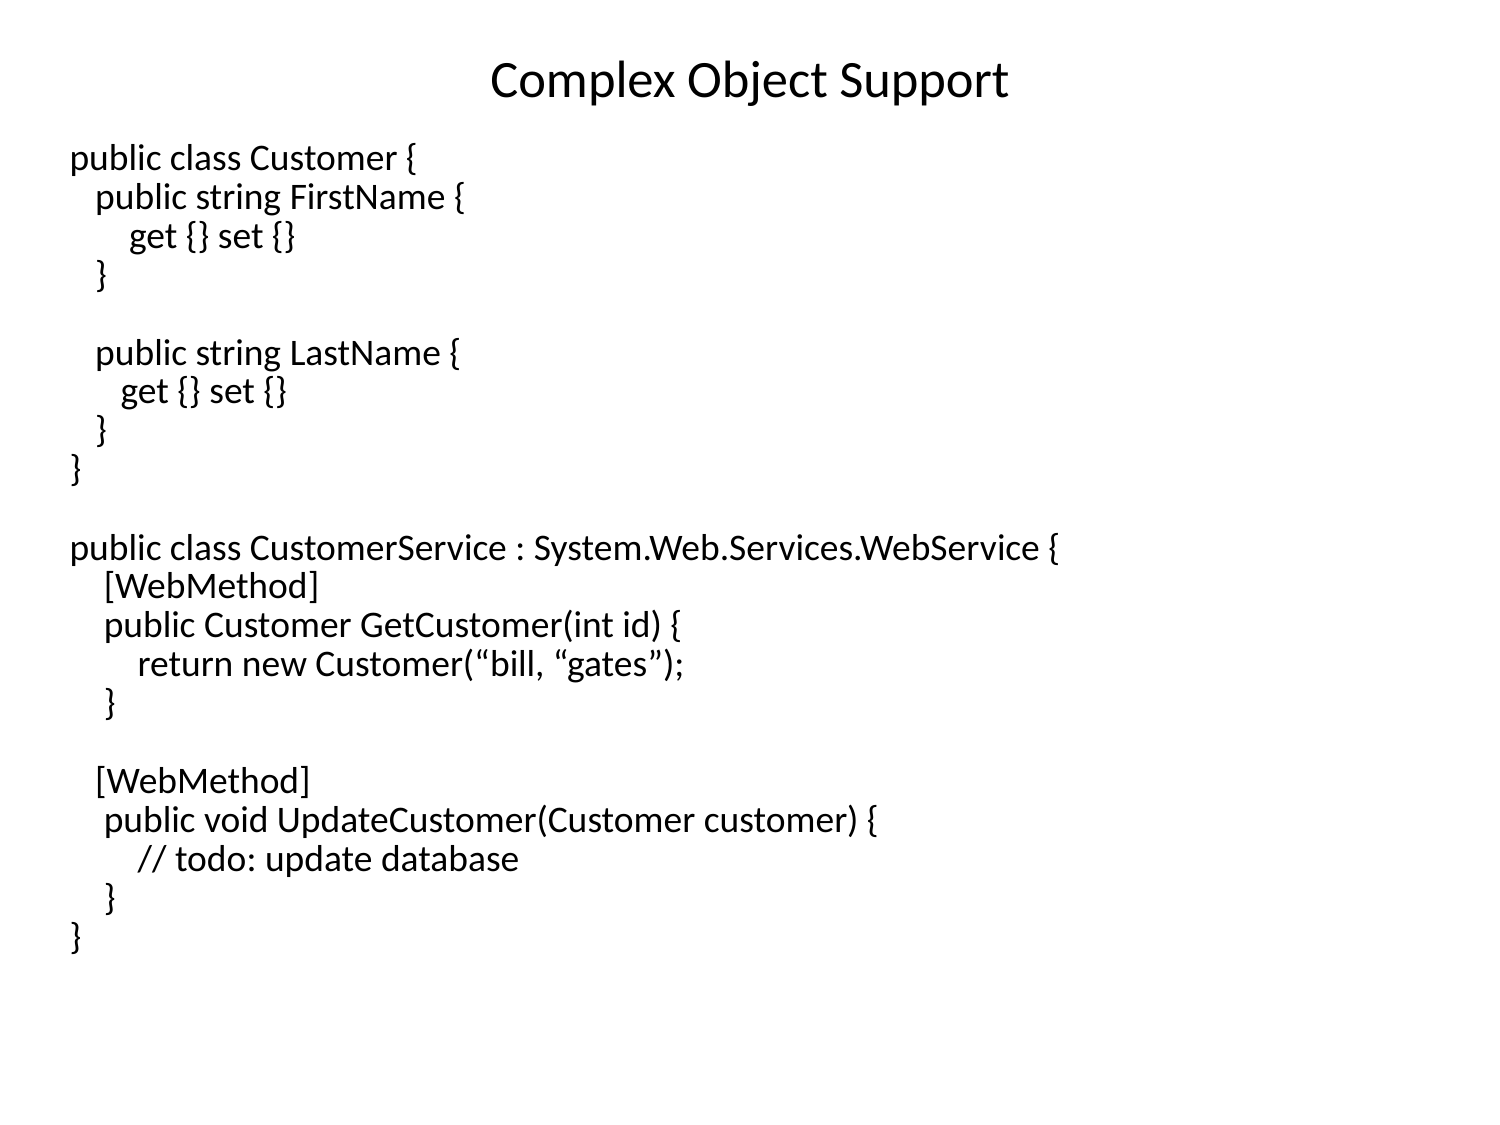

# Complex Object Support
public class Customer {
   public string FirstName {
       get {} set {}
   }

   public string LastName {
      get {} set {}
   }
}

public class CustomerService : System.Web.Services.WebService {
    [WebMethod]
    public Customer GetCustomer(int id) {
        return new Customer(“bill, “gates”);
    }

   [WebMethod]
    public void UpdateCustomer(Customer customer) {
        // todo: update database
    }
}